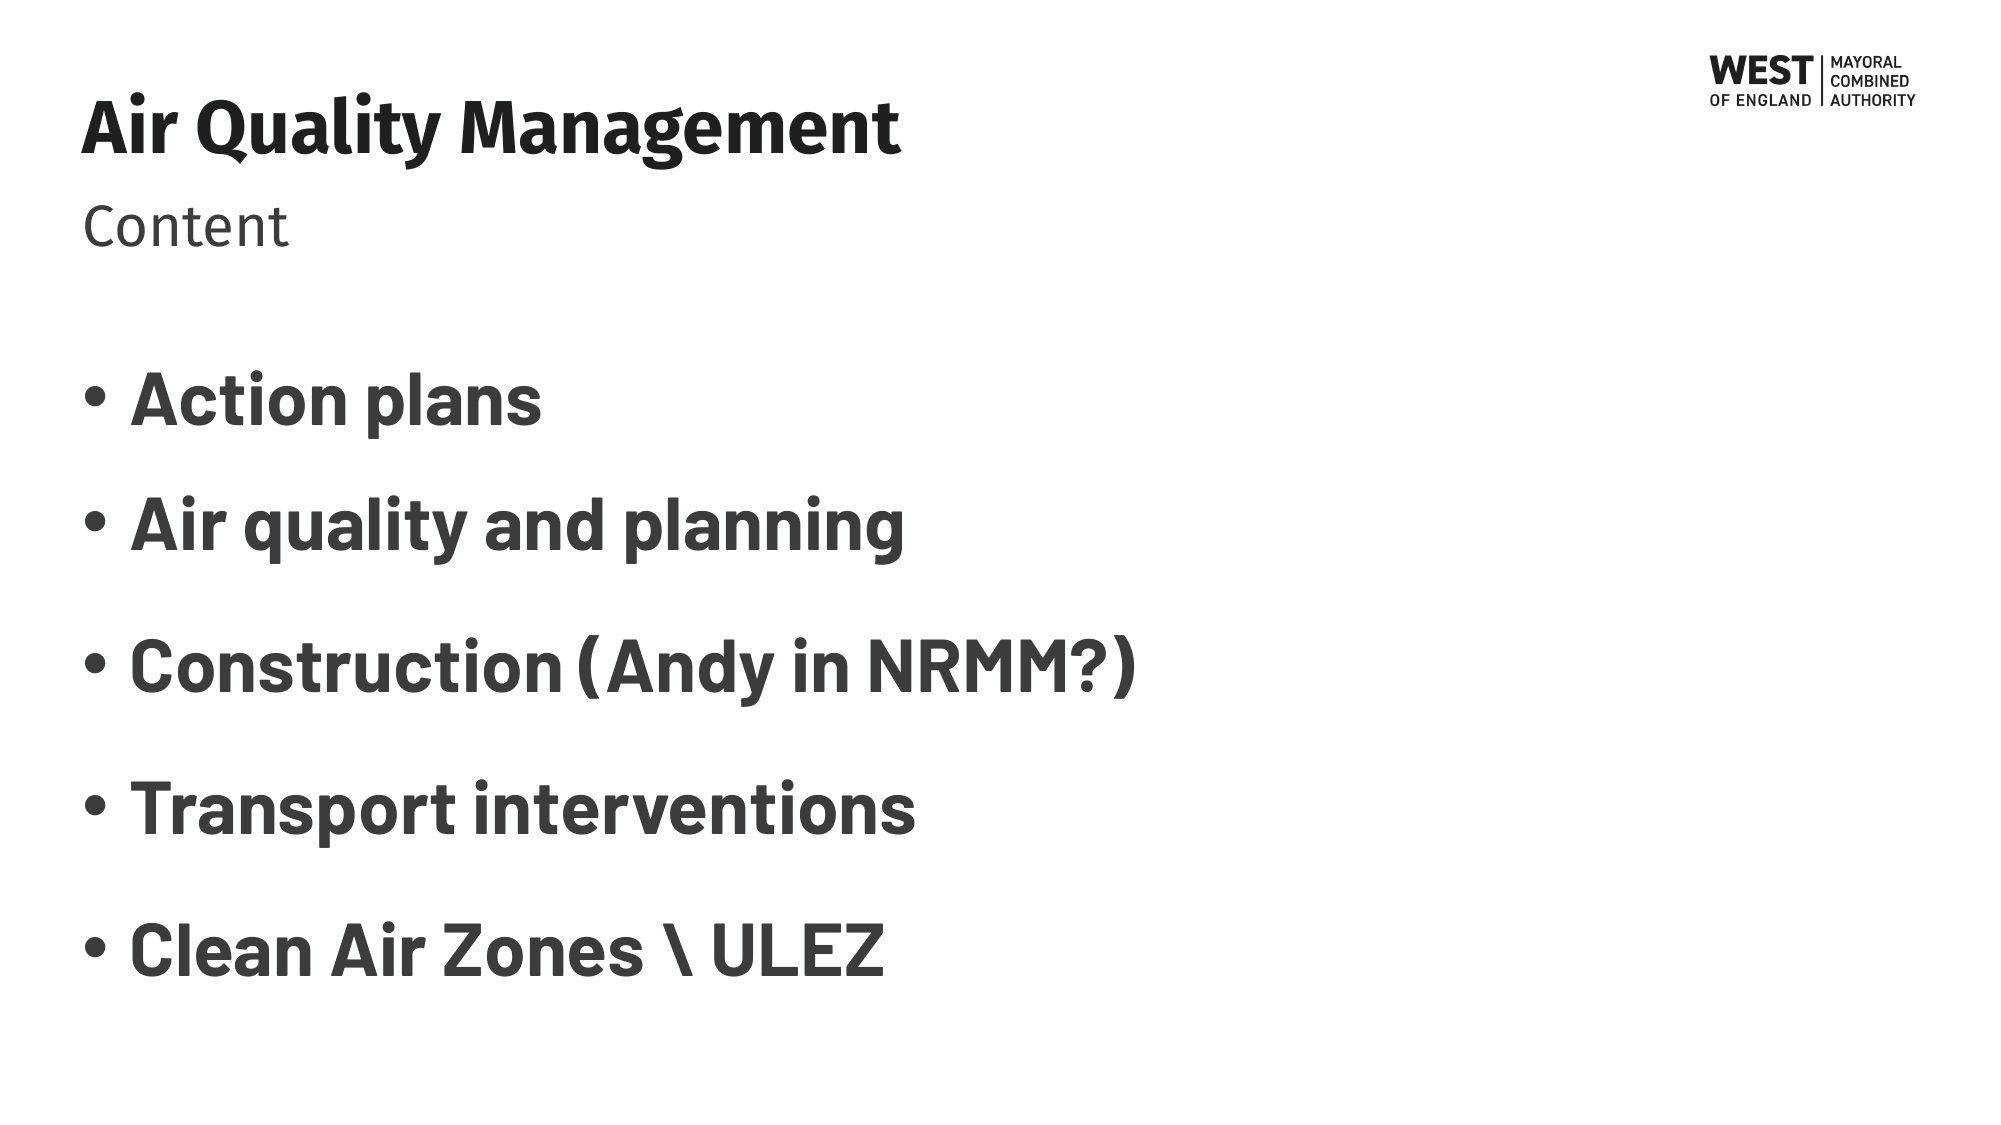

# Air Quality Management
Content
Action plans
Air quality and planning
Construction (Andy in NRMM?)
Transport interventions
Clean Air Zones \ ULEZ